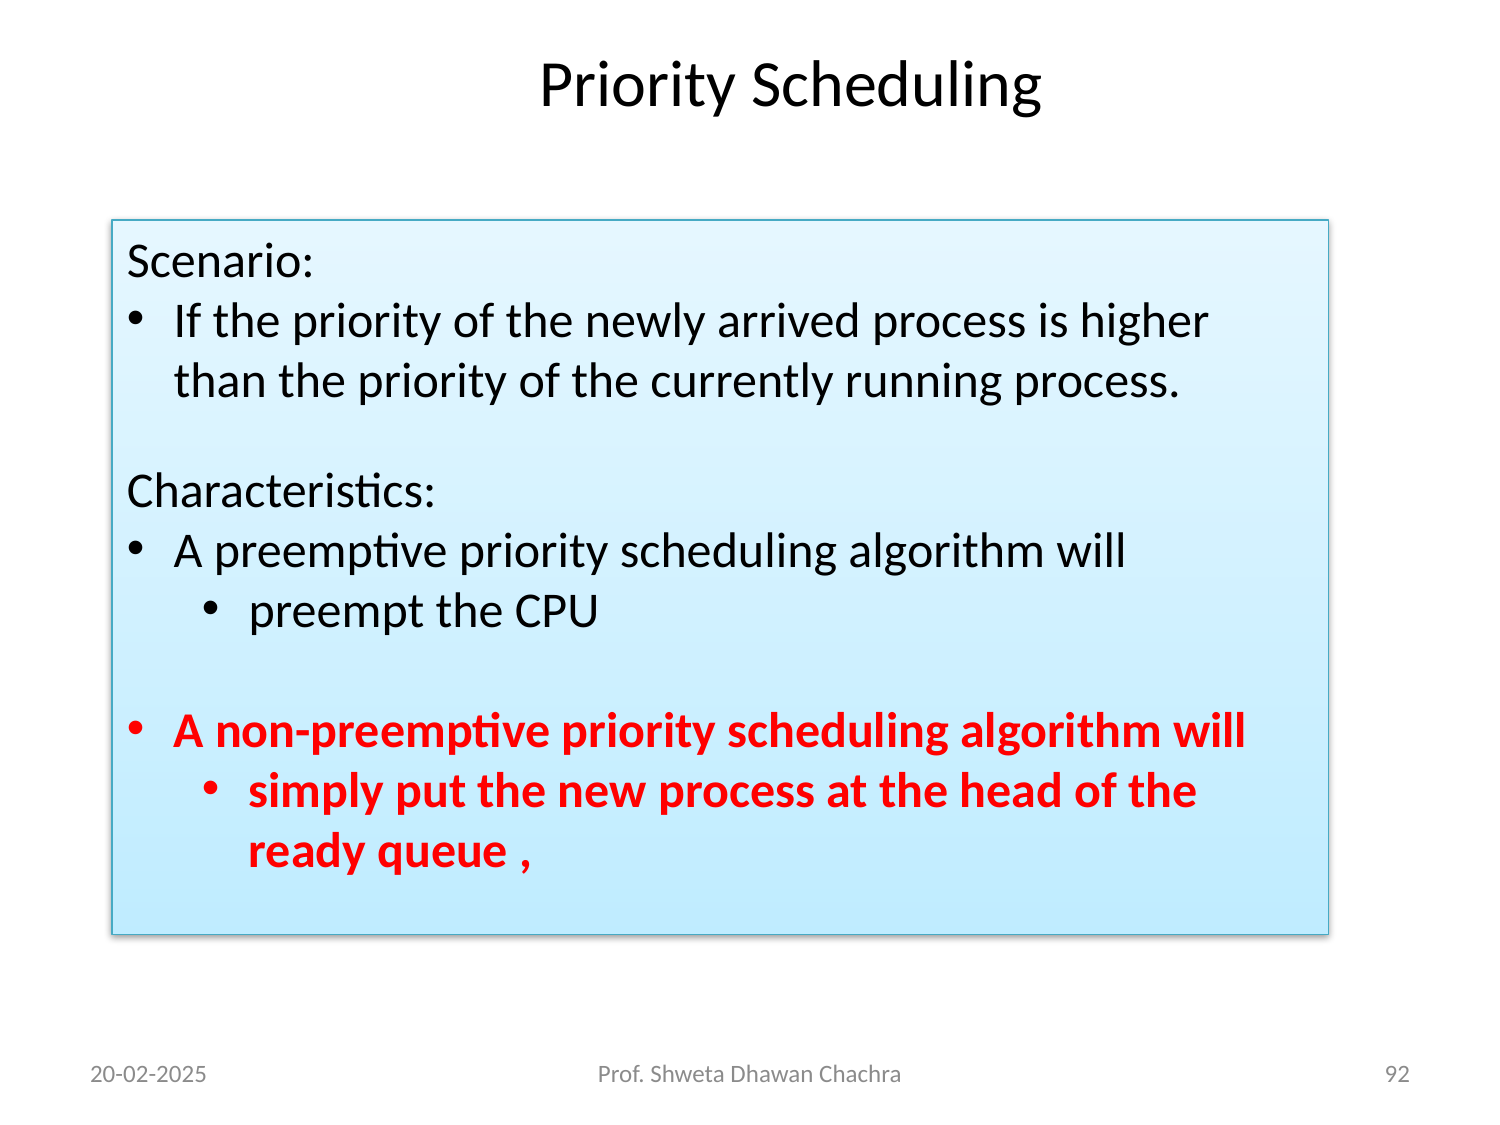

# Priority Scheduling

Scenario:
If the priority of the newly arrived process is higher than the priority of the currently running process.

Characteristics:
A preemptive priority scheduling algorithm will
preempt the CPU

A non-preemptive priority scheduling algorithm will
simply put the new process at the head of the ready queue ,

20-02-2025
Prof. Shweta Dhawan Chachra
92